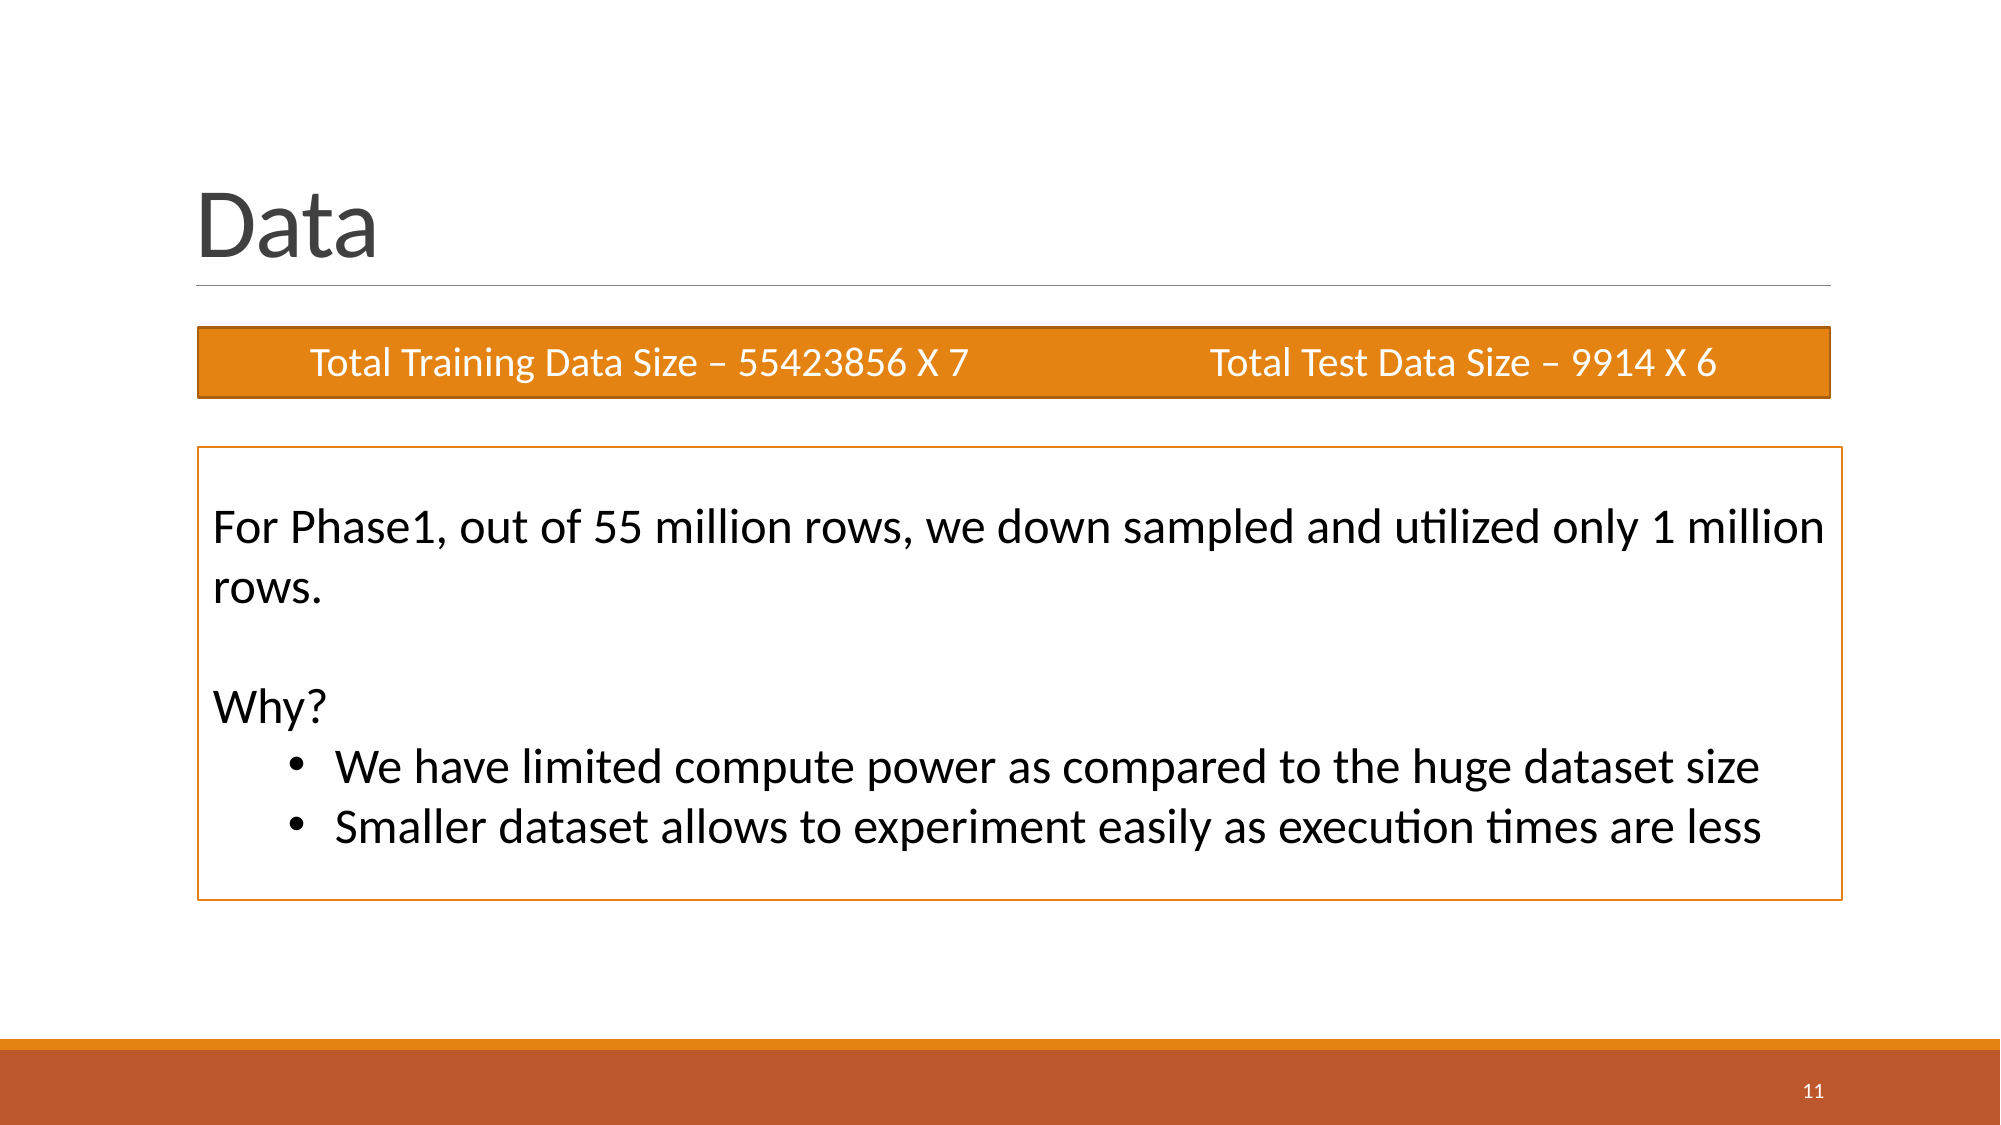

# Data
Total Training Data Size – 55423856 X 7  		Total Test Data Size – 9914 X 6

For Phase1, out of 55 million rows, we down sampled and utilized only 1 million rows.

Why?
We have limited compute power as compared to the huge dataset size
Smaller dataset allows to experiment easily as execution times are less
11